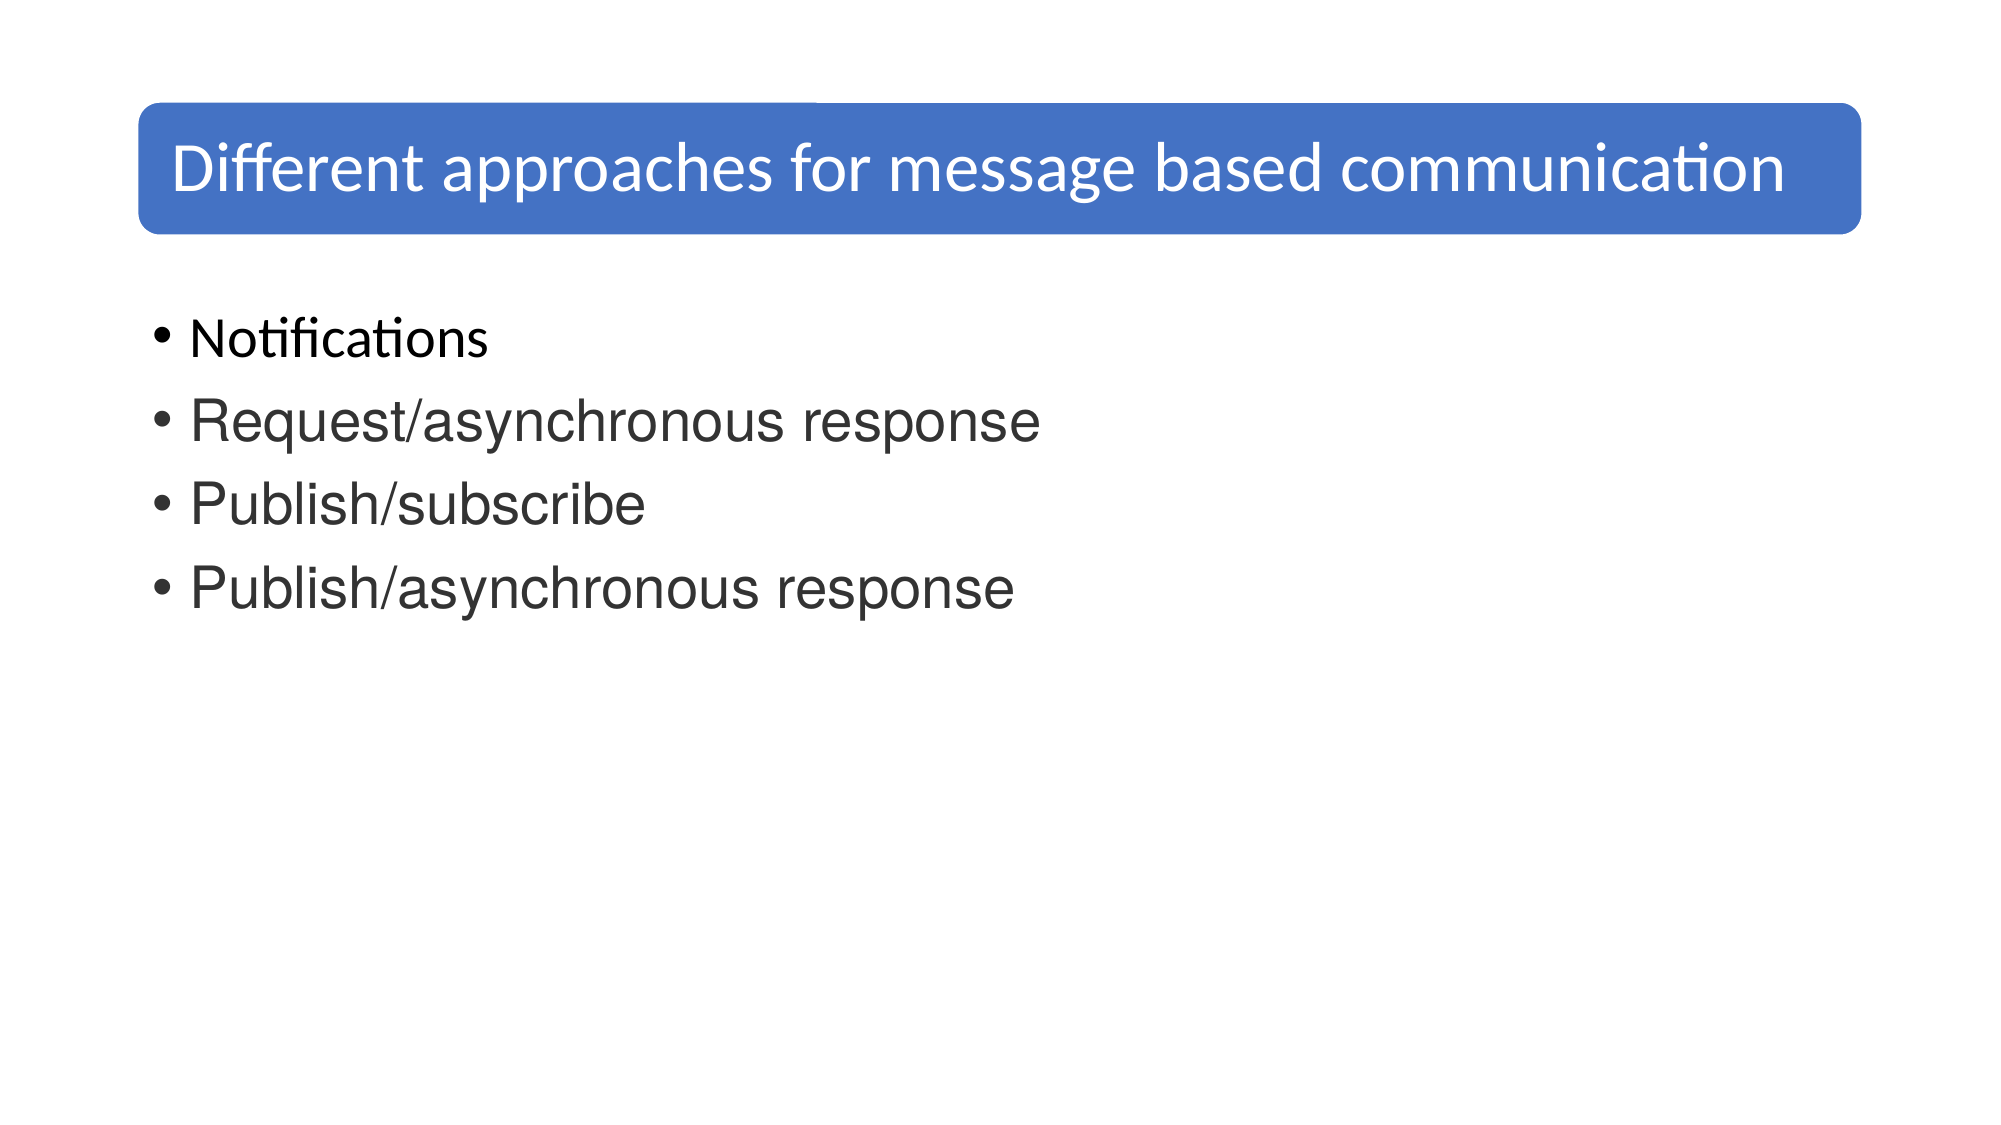

Different approaches for message based communication
Notifications
Request/asynchronous response
Publish/subscribe
Publish/asynchronous response